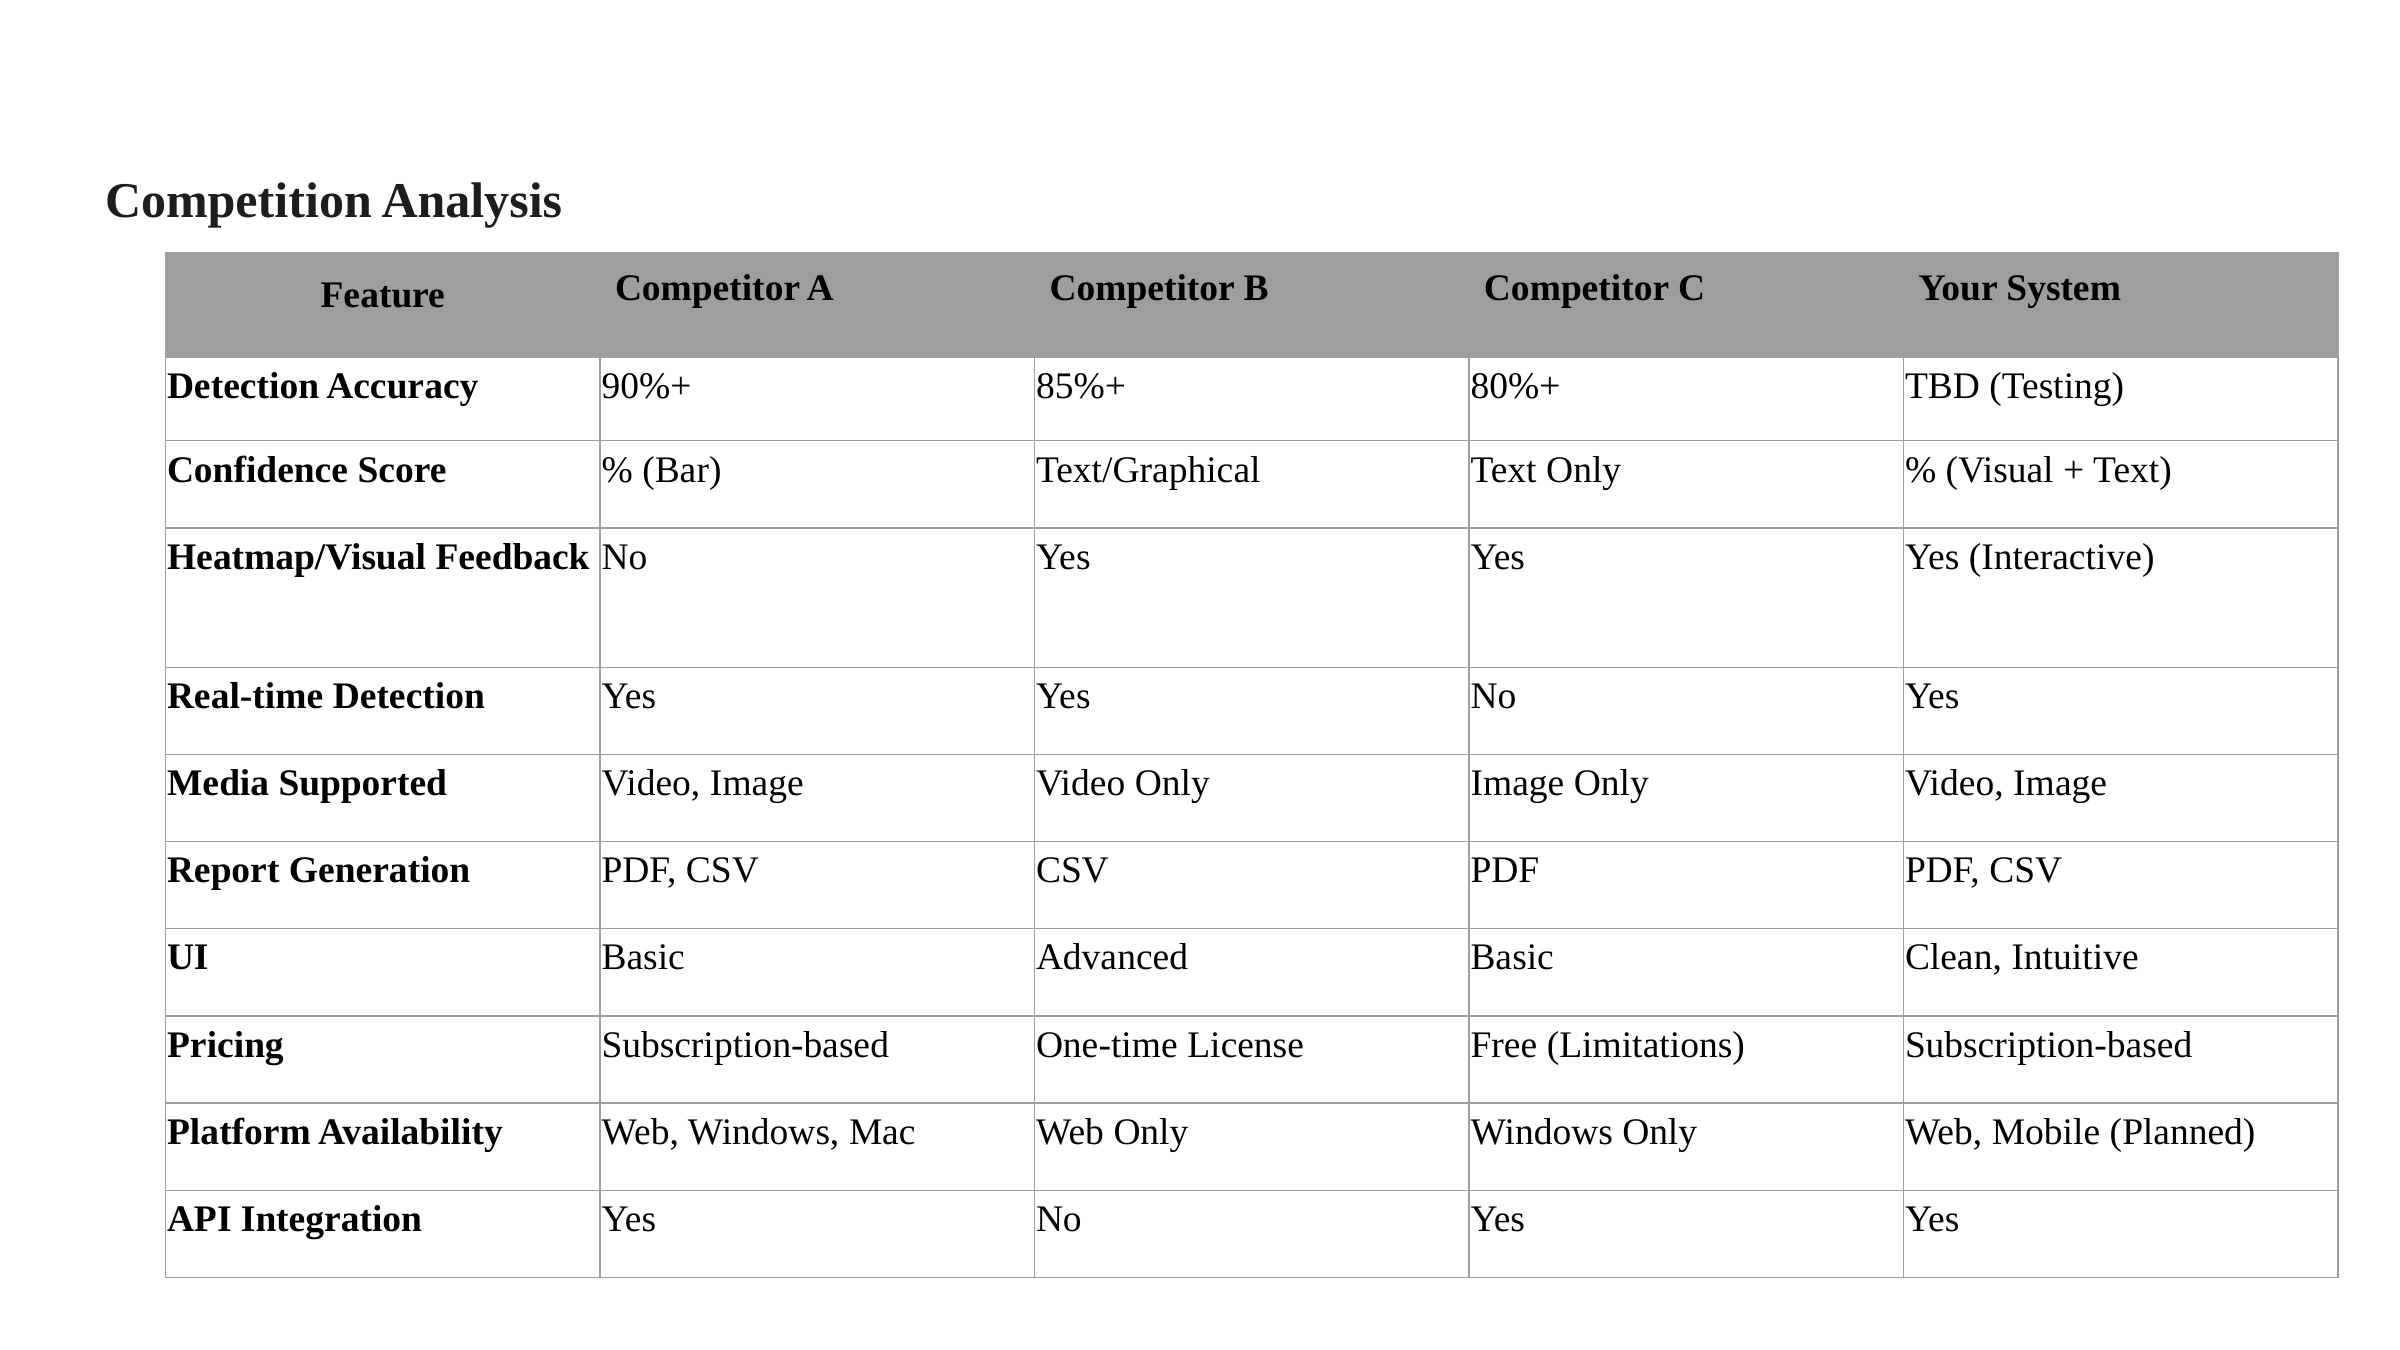

Competition Analysis

| Feature | Competitor A | Competitor B | Competitor C | Your System |
| --- | --- | --- | --- | --- |
| Detection Accuracy | 90%+ | 85%+ | 80%+ | TBD (Testing) |
| Confidence Score | % (Bar) | Text/Graphical | Text Only | % (Visual + Text) |
| Heatmap/Visual Feedback | No | Yes | Yes | Yes (Interactive) |
| Real-time Detection | Yes | Yes | No | Yes |
| Media Supported | Video, Image | Video Only | Image Only | Video, Image |
| Report Generation | PDF, CSV | CSV | PDF | PDF, CSV |
| UI | Basic | Advanced | Basic | Clean, Intuitive |
| Pricing | Subscription-based | One-time License | Free (Limitations) | Subscription-based |
| Platform Availability | Web, Windows, Mac | Web Only | Windows Only | Web, Mobile (Planned) |
| API Integration | Yes | No | Yes | Yes |